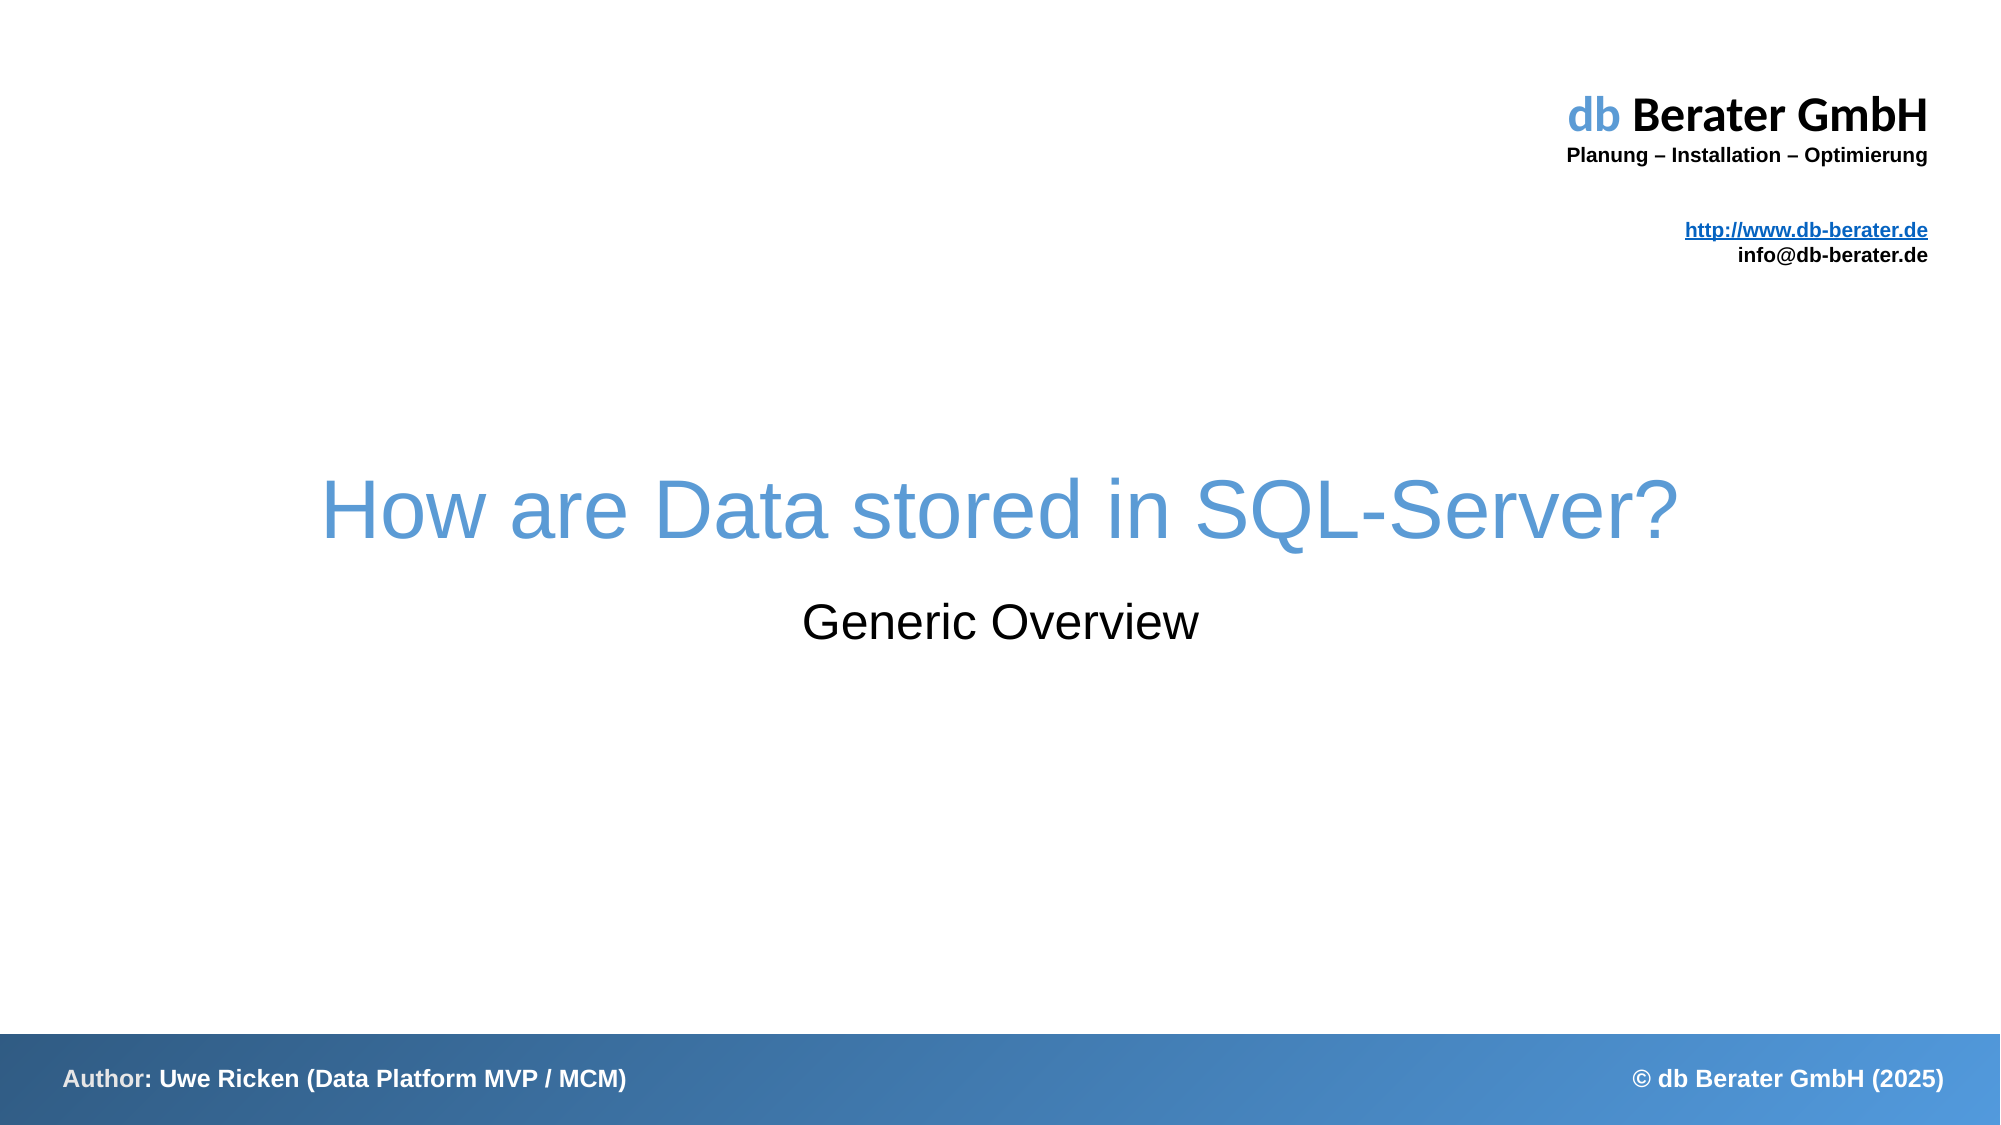

# How are Data stored in SQL-Server?
Generic Overview